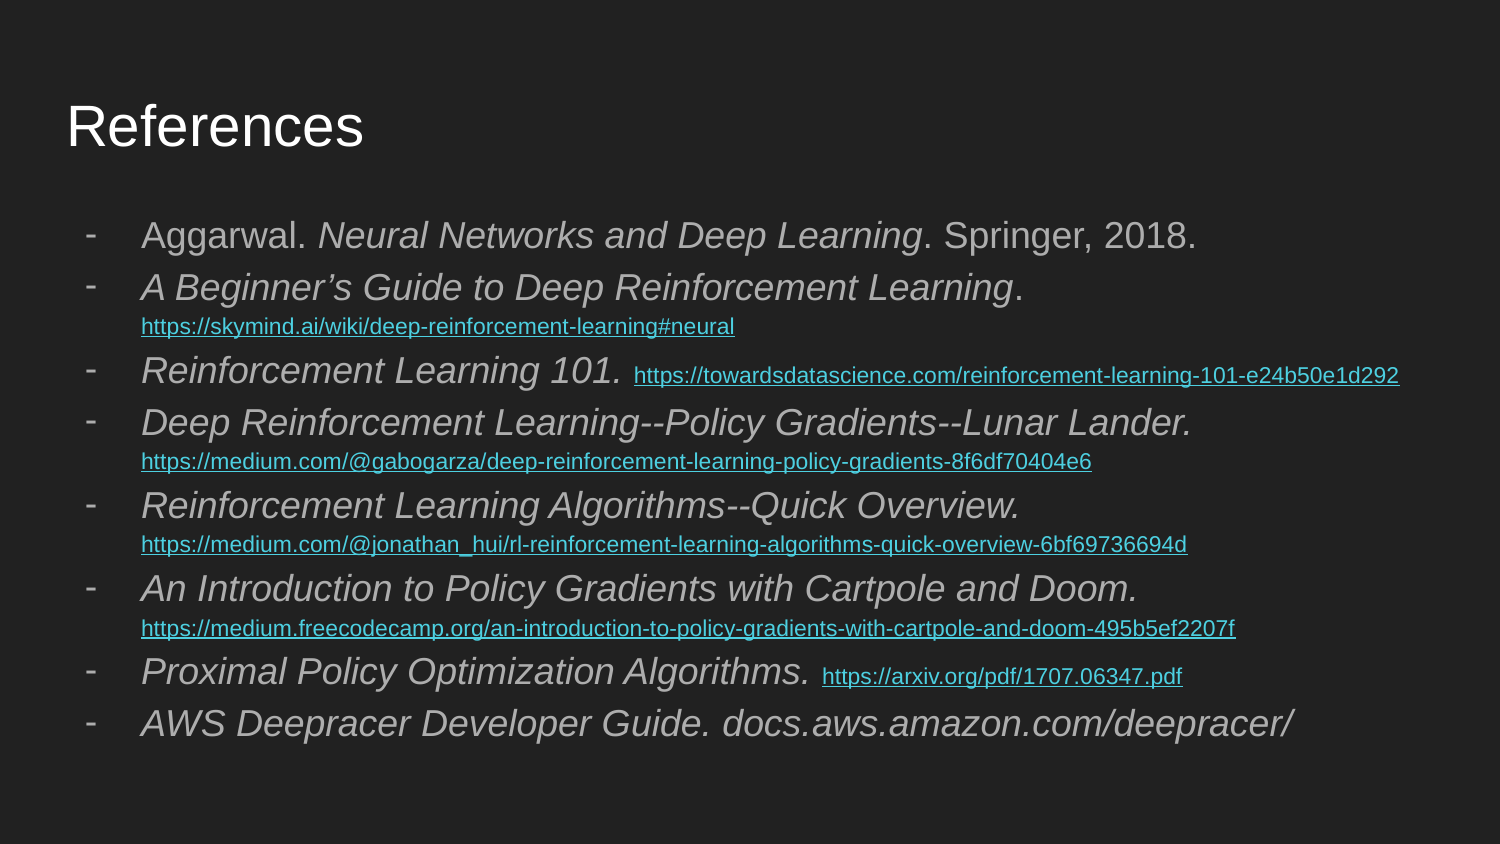

# References
Aggarwal. Neural Networks and Deep Learning. Springer, 2018.
A Beginner’s Guide to Deep Reinforcement Learning. https://skymind.ai/wiki/deep-reinforcement-learning#neural
Reinforcement Learning 101. https://towardsdatascience.com/reinforcement-learning-101-e24b50e1d292
Deep Reinforcement Learning--Policy Gradients--Lunar Lander. https://medium.com/@gabogarza/deep-reinforcement-learning-policy-gradients-8f6df70404e6
Reinforcement Learning Algorithms--Quick Overview. https://medium.com/@jonathan_hui/rl-reinforcement-learning-algorithms-quick-overview-6bf69736694d
An Introduction to Policy Gradients with Cartpole and Doom. https://medium.freecodecamp.org/an-introduction-to-policy-gradients-with-cartpole-and-doom-495b5ef2207f
Proximal Policy Optimization Algorithms. https://arxiv.org/pdf/1707.06347.pdf
AWS Deepracer Developer Guide. docs.aws.amazon.com/deepracer/